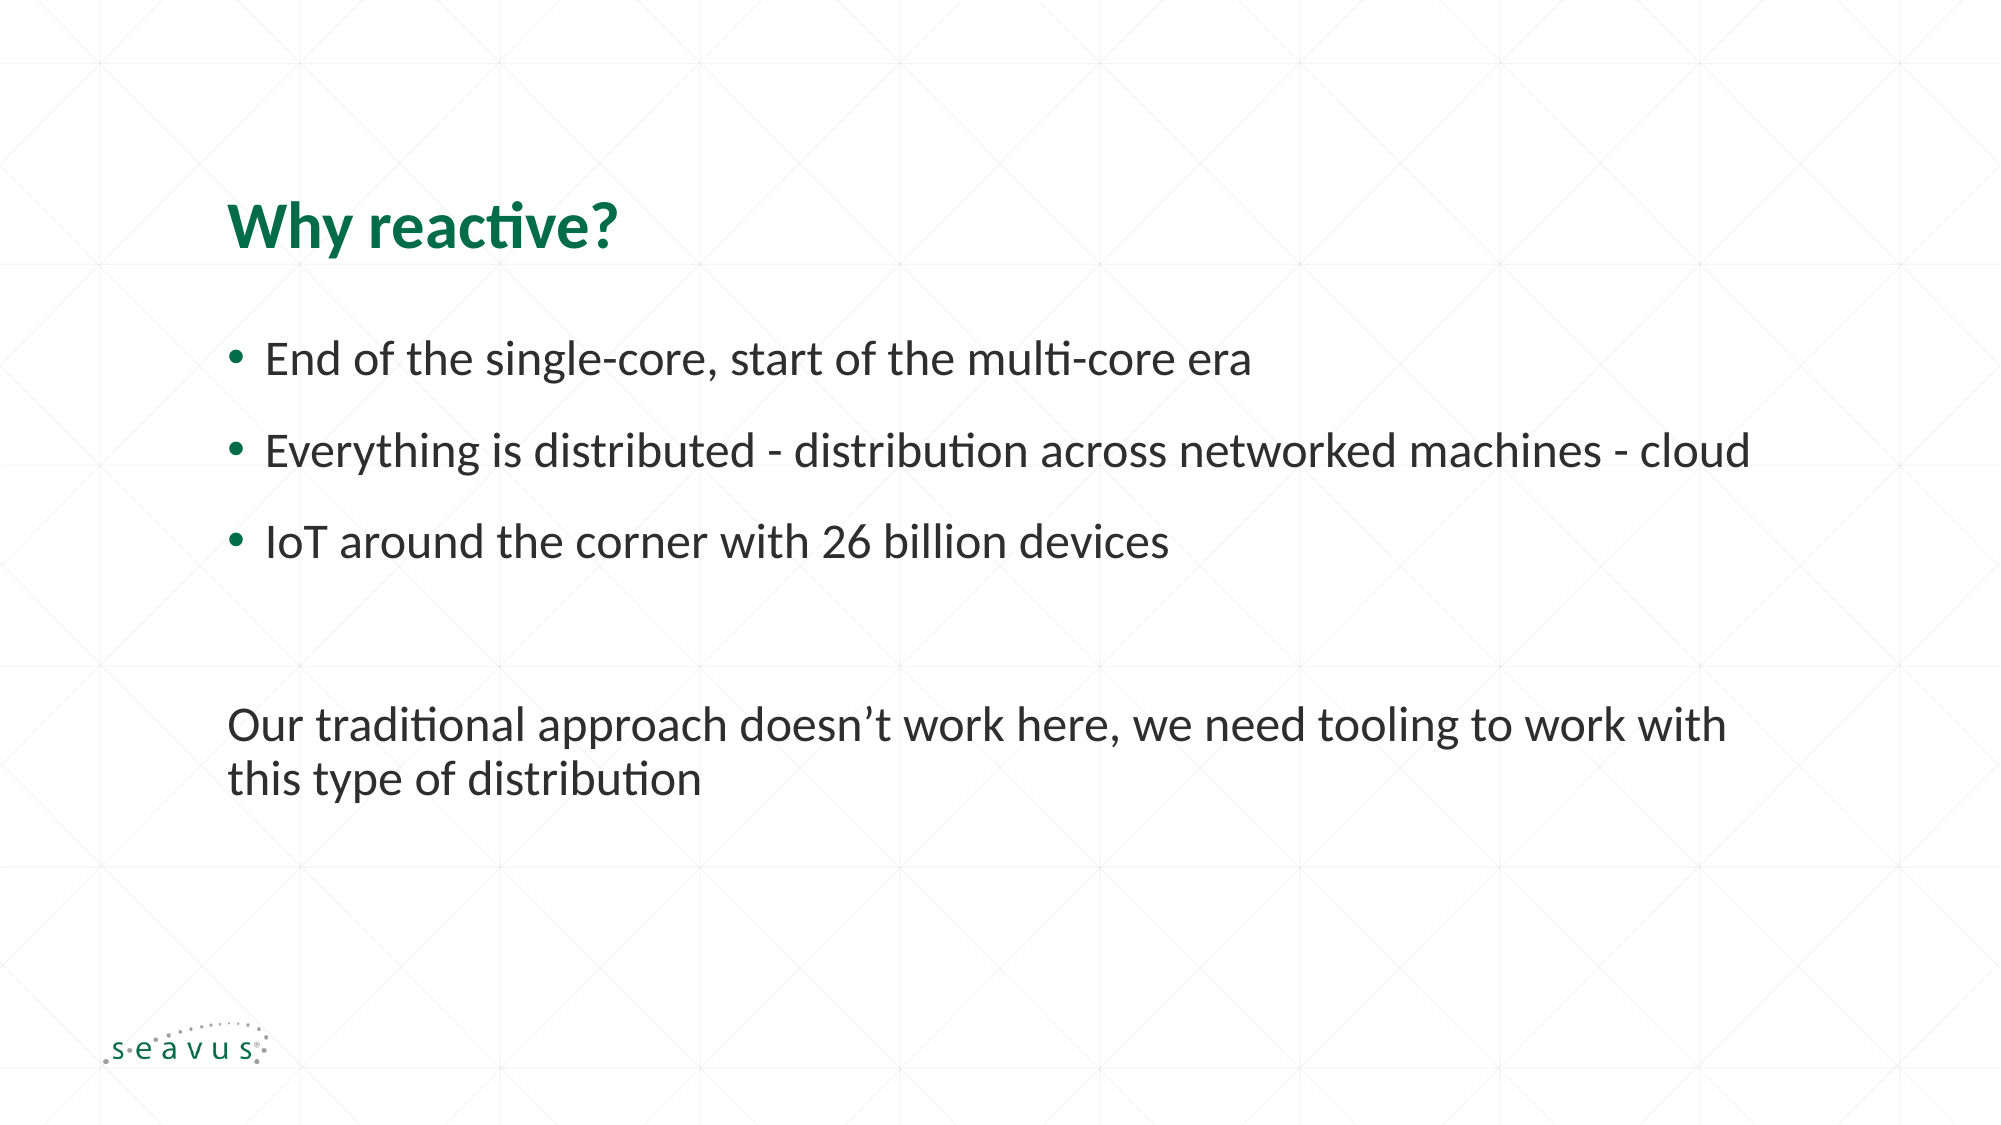

# Why reactive?
End of the single-core, start of the multi-core era
Everything is distributed - distribution across networked machines - cloud
IoT around the corner with 26 billion devices

Our traditional approach doesn’t work here, we need tooling to work with this type of distribution